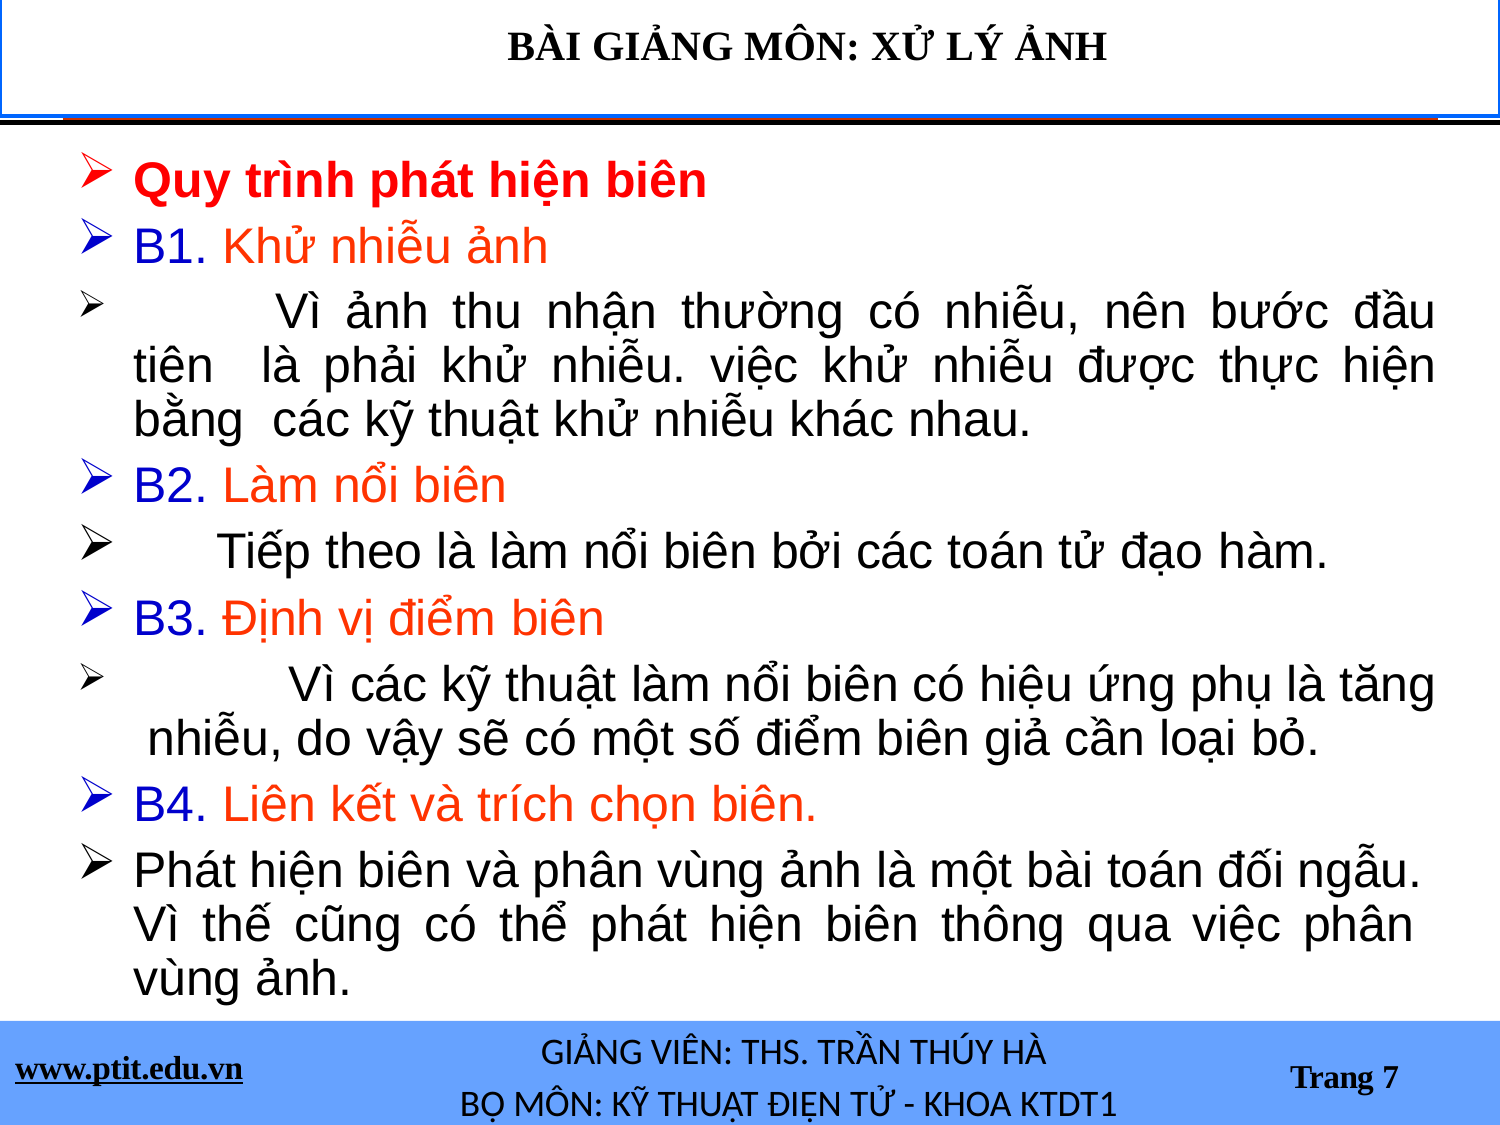

BÀI GIẢNG MÔN: XỬ LÝ ẢNH

Quy trình phát hiện biên
B1. Khử nhiễu ảnh
	Vì ảnh thu nhận thường có nhiễu, nên bước đầu tiên  là phải khử nhiễu. việc khử nhiễu được thực hiện bằng  các kỹ thuật khử nhiễu khác nhau.
B2. Làm nổi biên
Tiếp theo là làm nổi biên bởi các toán tử đạo hàm.
B3. Định vị điểm biên
	Vì các kỹ thuật làm nổi biên có hiệu ứng phụ là tăng  nhiễu, do vậy sẽ có một số điểm biên giả cần loại bỏ.
B4. Liên kết và trích chọn biên.
Phát hiện biên và phân vùng ảnh là một bài toán đối ngẫu.  Vì thế cũng có thể phát hiện biên thông qua việc phân  vùng ảnh.

GIẢNG VIÊN: THS. TRẦN THÚY HÀ
BỘ MÔN: KỸ THUẬT ĐIỆN TỬ - KHOA KTDT1
www.ptit.edu.vn
Trang 7